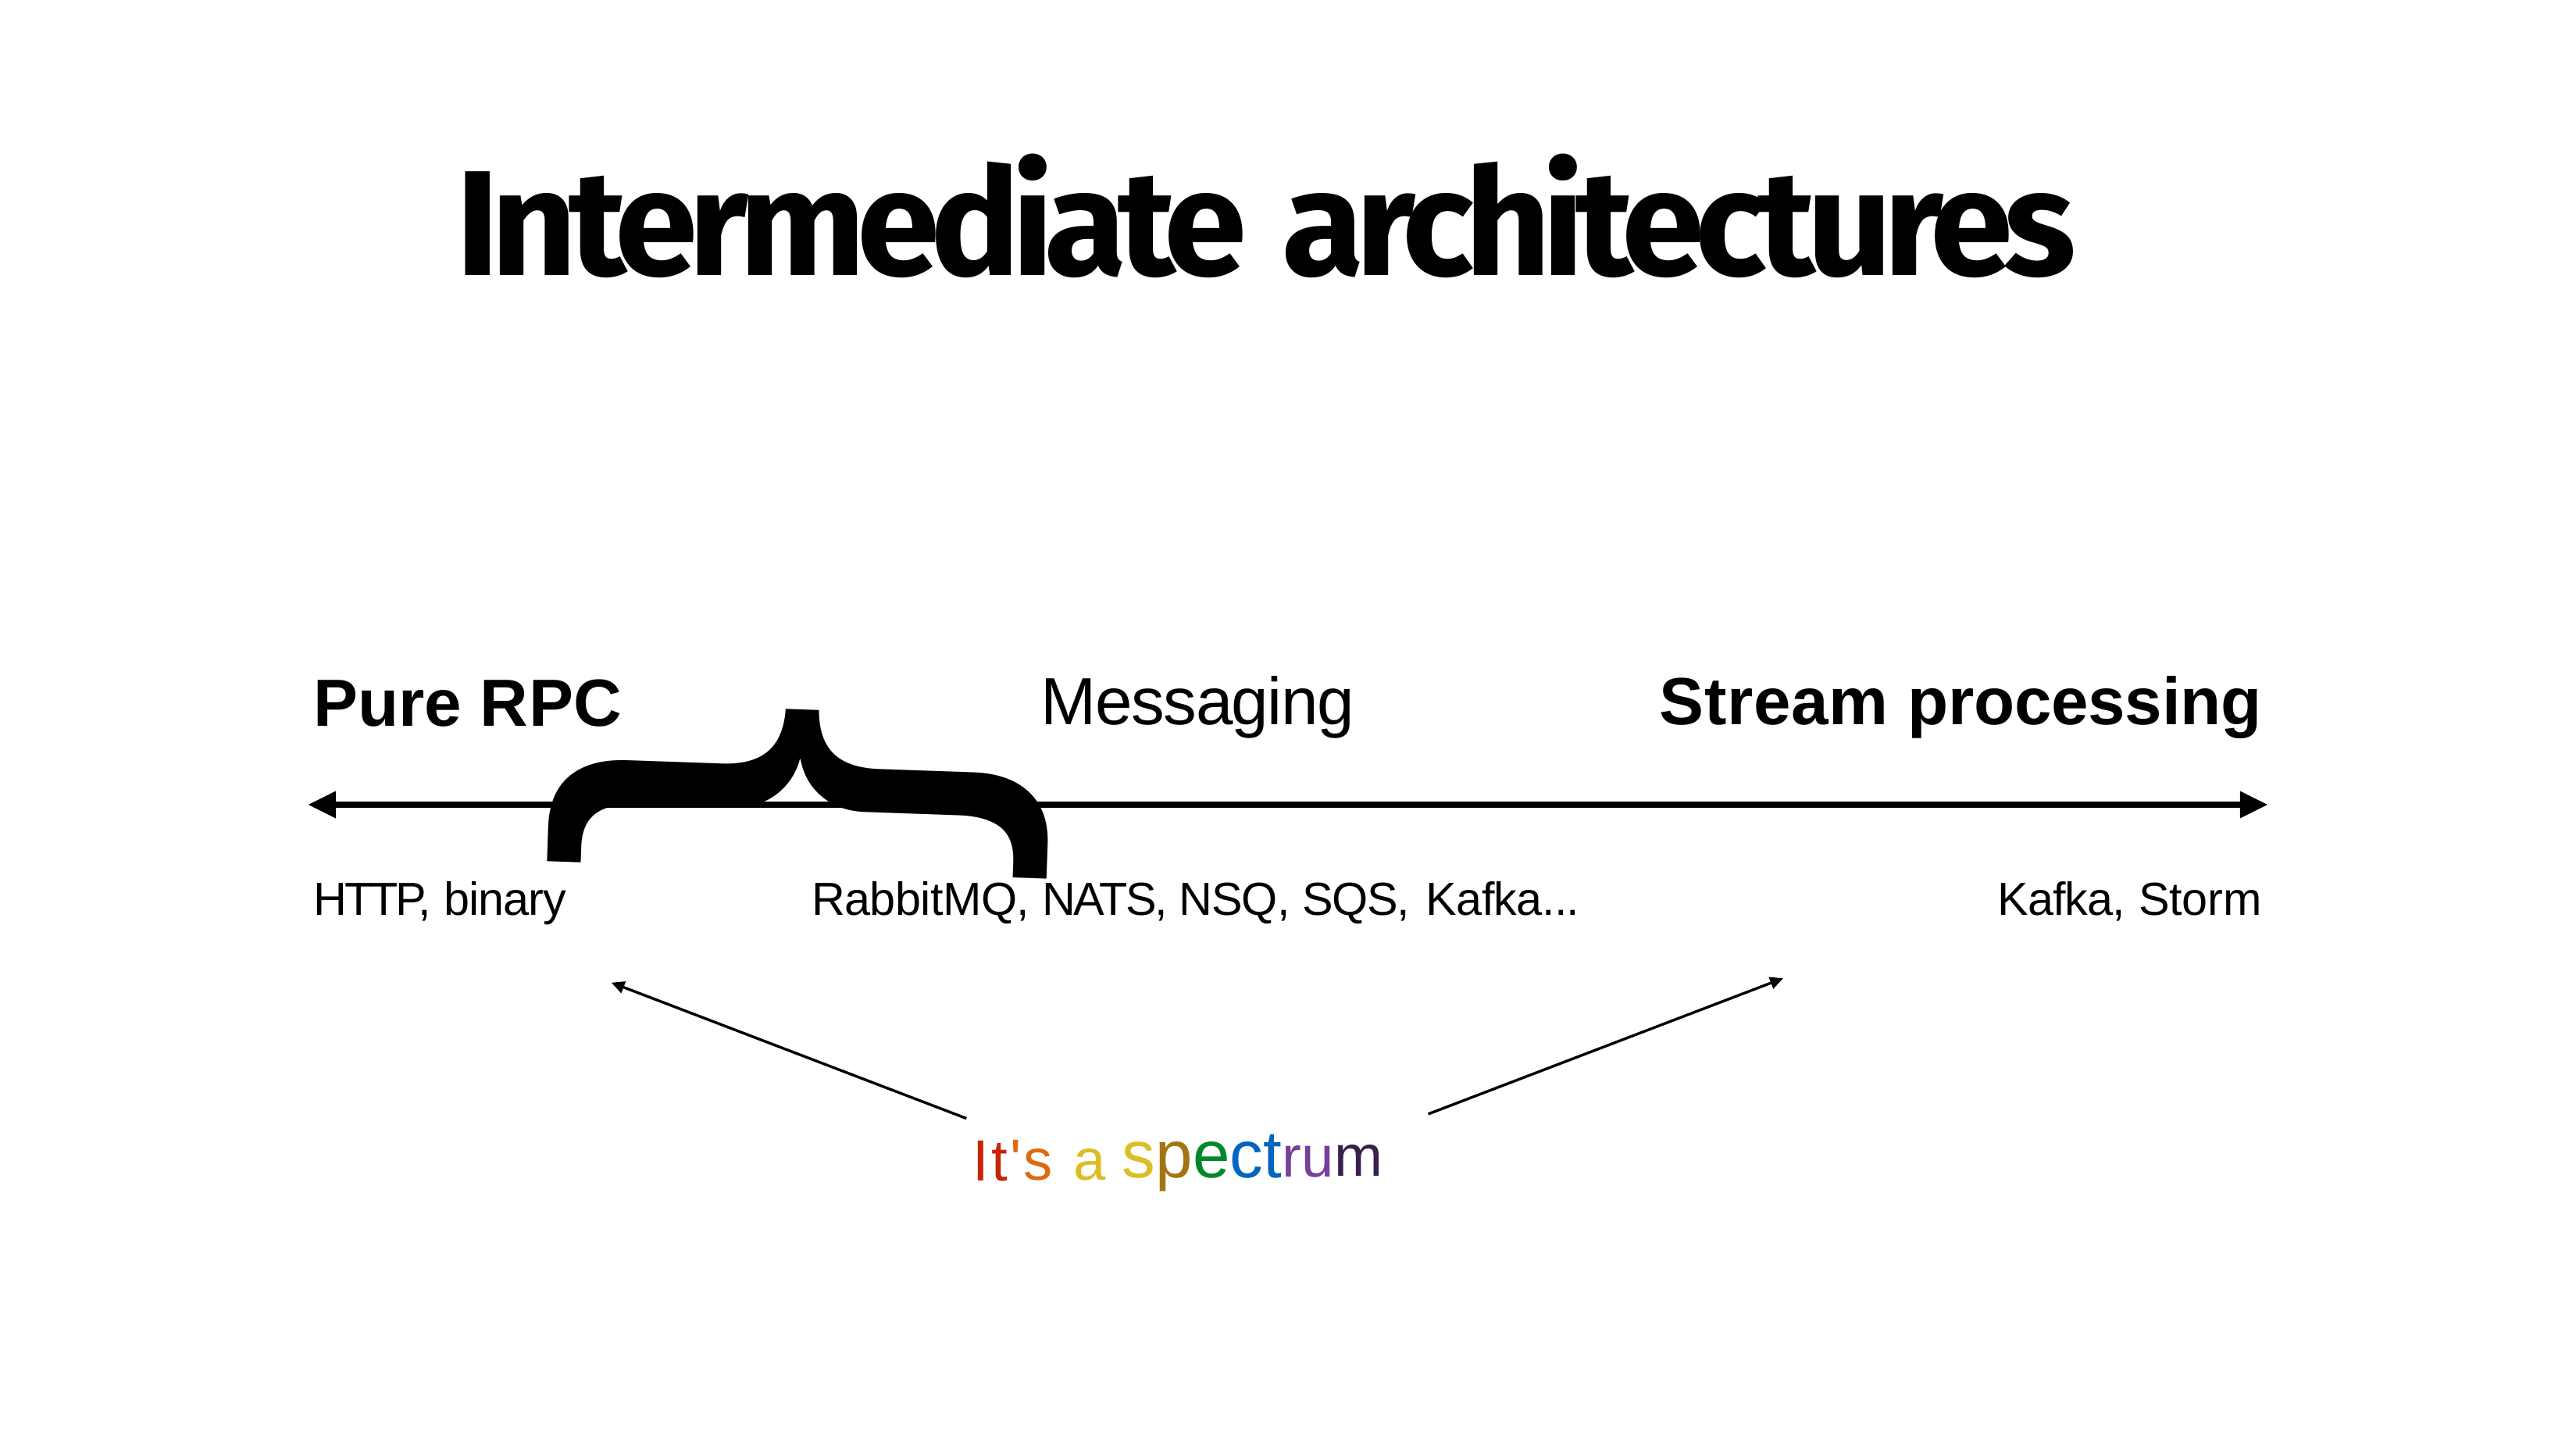

# Intermediate architectures
}
Messaging
Stream processing
Pure RPC

HTTP, binary
RabbitMQ, NATS, NSQ, SQS, Kafka...
Kafka, Storm

It's a spectrum